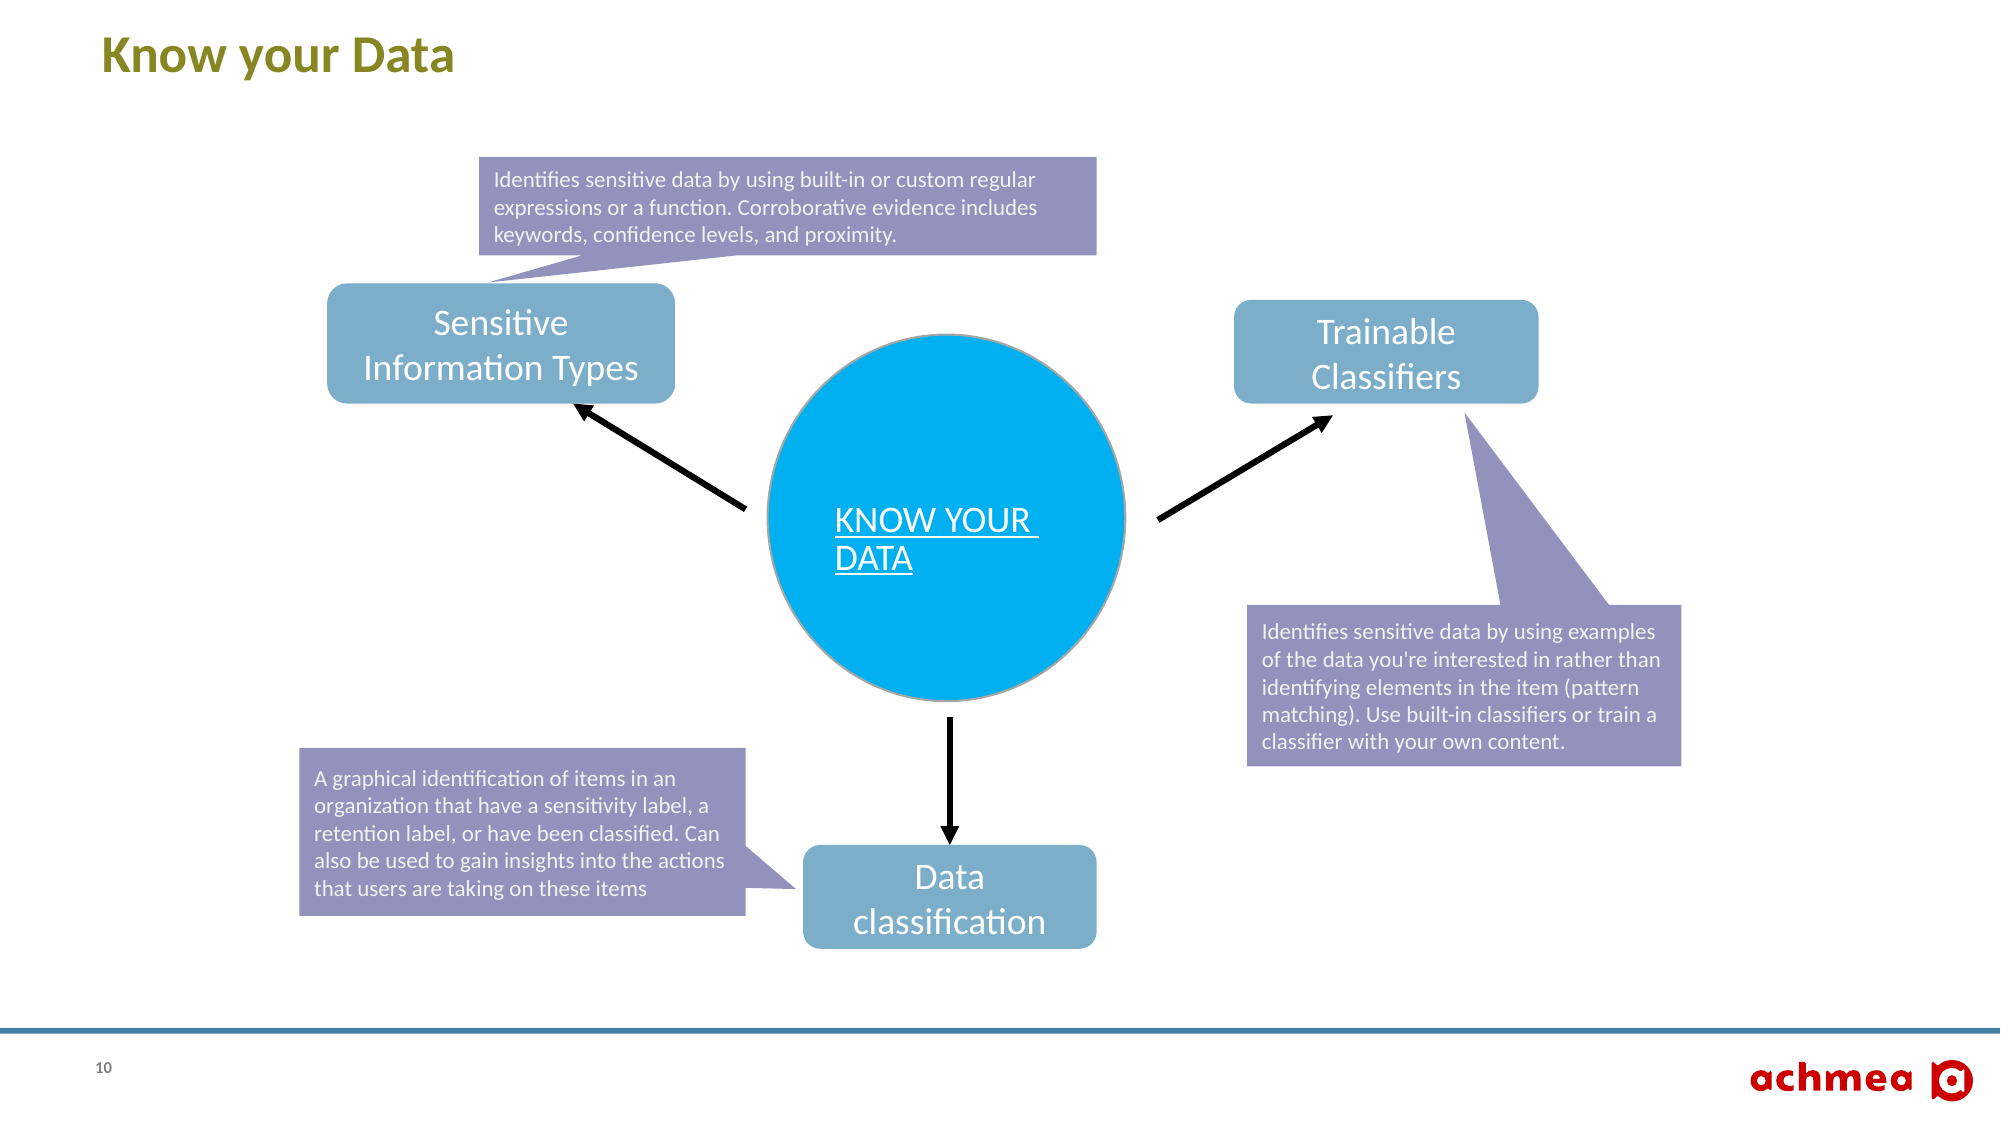

# Know your Data
Identifies sensitive data by using built-in or custom regular expressions or a function. Corroborative evidence includes keywords, confidence levels, and proximity.
Sensitive Information Types
Trainable Classifiers
KNOW YOUR DATA
Identifies sensitive data by using examples of the data you're interested in rather than identifying elements in the item (pattern matching). Use built-in classifiers or train a classifier with your own content.
A graphical identification of items in an organization that have a sensitivity label, a retention label, or have been classified. Can also be used to gain insights into the actions that users are taking on these items
Data classification
10